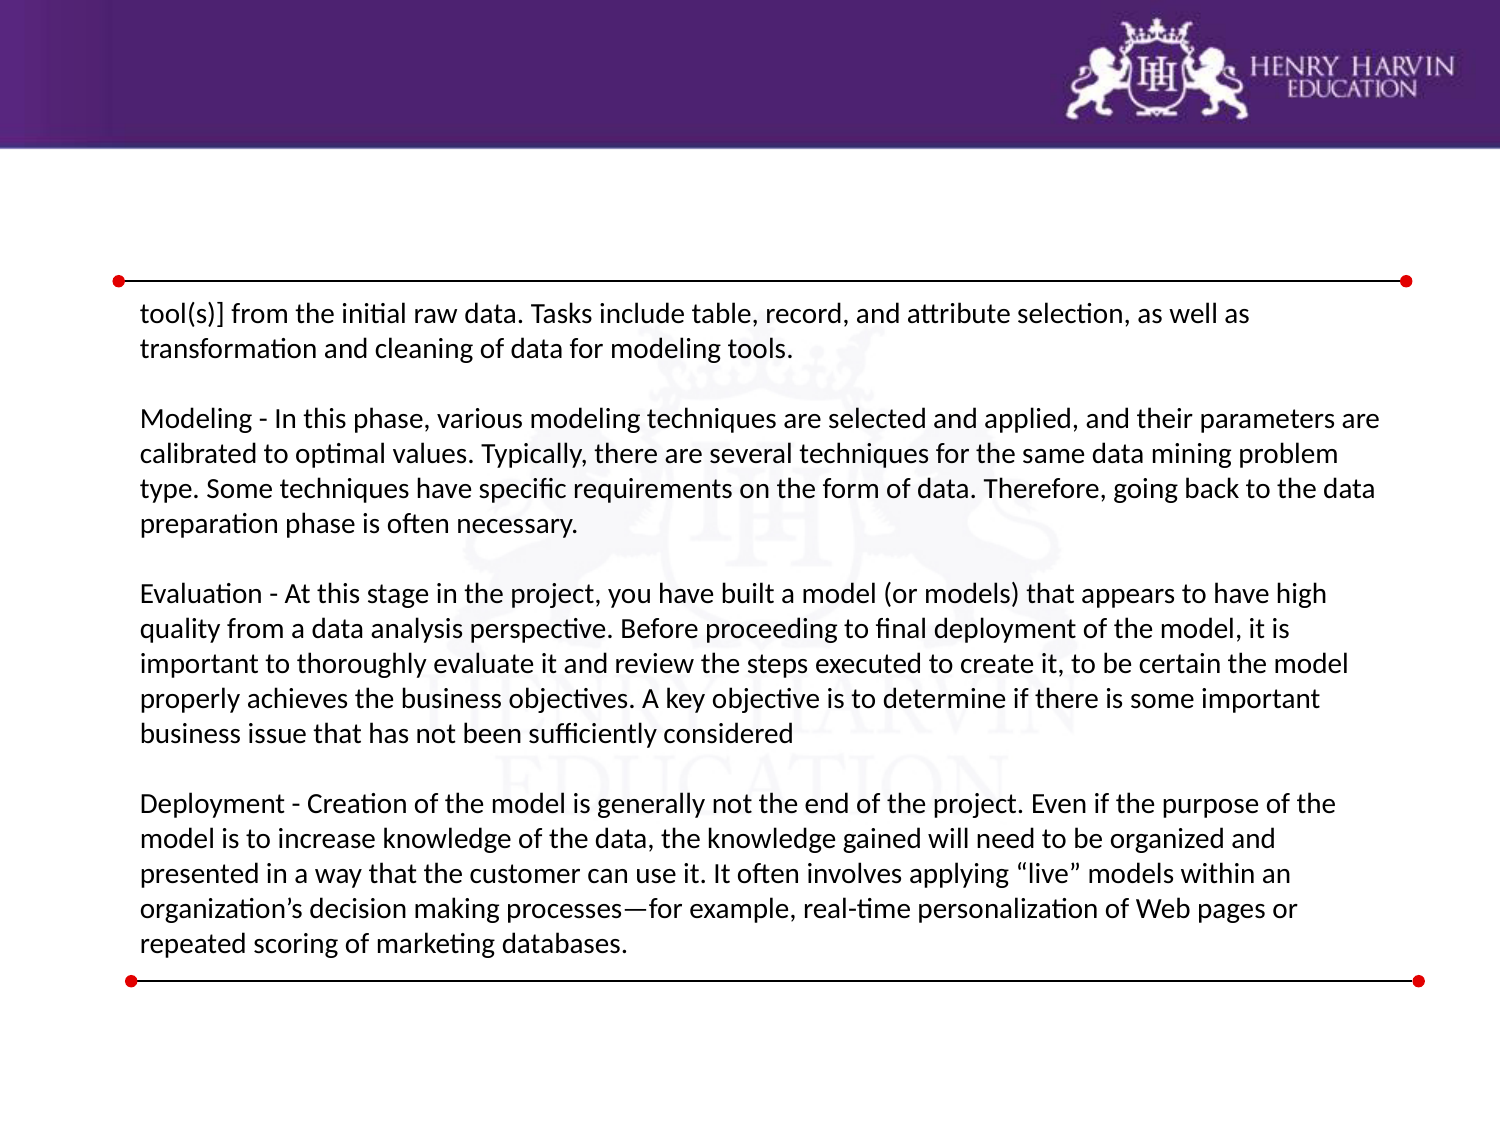

tool(s)] from the initial raw data. Tasks include table, record, and attribute selection, as well as transformation and cleaning of data for modeling tools.

Modeling - In this phase, various modeling techniques are selected and applied, and their parameters are calibrated to optimal values. Typically, there are several techniques for the same data mining problem type. Some techniques have specific requirements on the form of data. Therefore, going back to the data preparation phase is often necessary.

Evaluation - At this stage in the project, you have built a model (or models) that appears to have high quality from a data analysis perspective. Before proceeding to final deployment of the model, it is important to thoroughly evaluate it and review the steps executed to create it, to be certain the model properly achieves the business objectives. A key objective is to determine if there is some important business issue that has not been sufficiently considered

Deployment - Creation of the model is generally not the end of the project. Even if the purpose of the model is to increase knowledge of the data, the knowledge gained will need to be organized and presented in a way that the customer can use it. It often involves applying “live” models within an organization’s decision making processes—for example, real-time personalization of Web pages or repeated scoring of marketing databases.